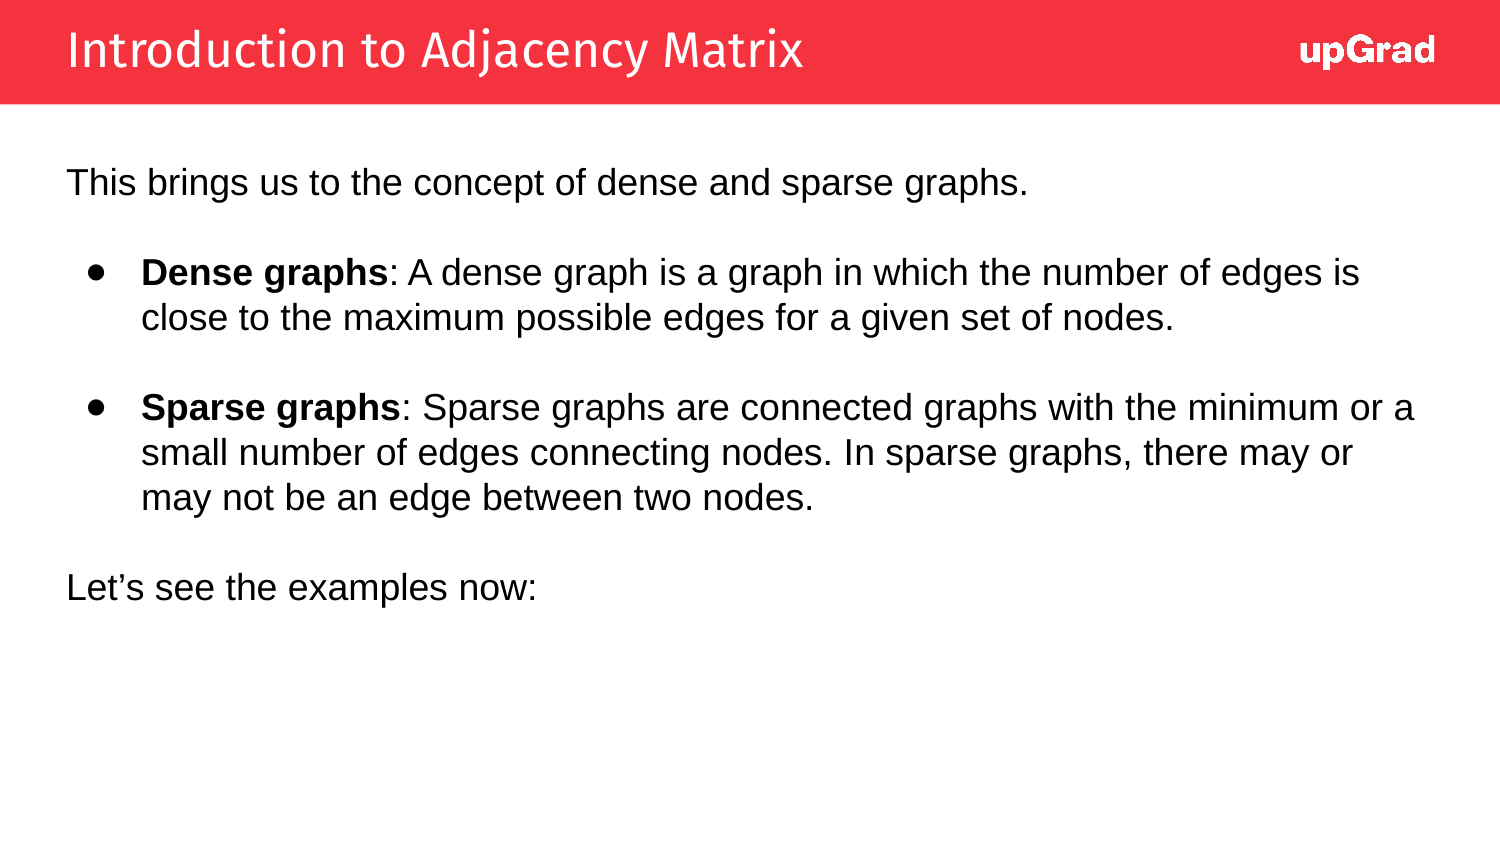

Introduction to Adjacency Matrix

This brings us to the concept of dense and sparse graphs.

Dense graphs: A dense graph is a graph in which the number of edges is close to the maximum possible edges for a given set of nodes.

Sparse graphs: Sparse graphs are connected graphs with the minimum or a small number of edges connecting nodes. In sparse graphs, there may or may not be an edge between two nodes.

Let’s see the examples now: